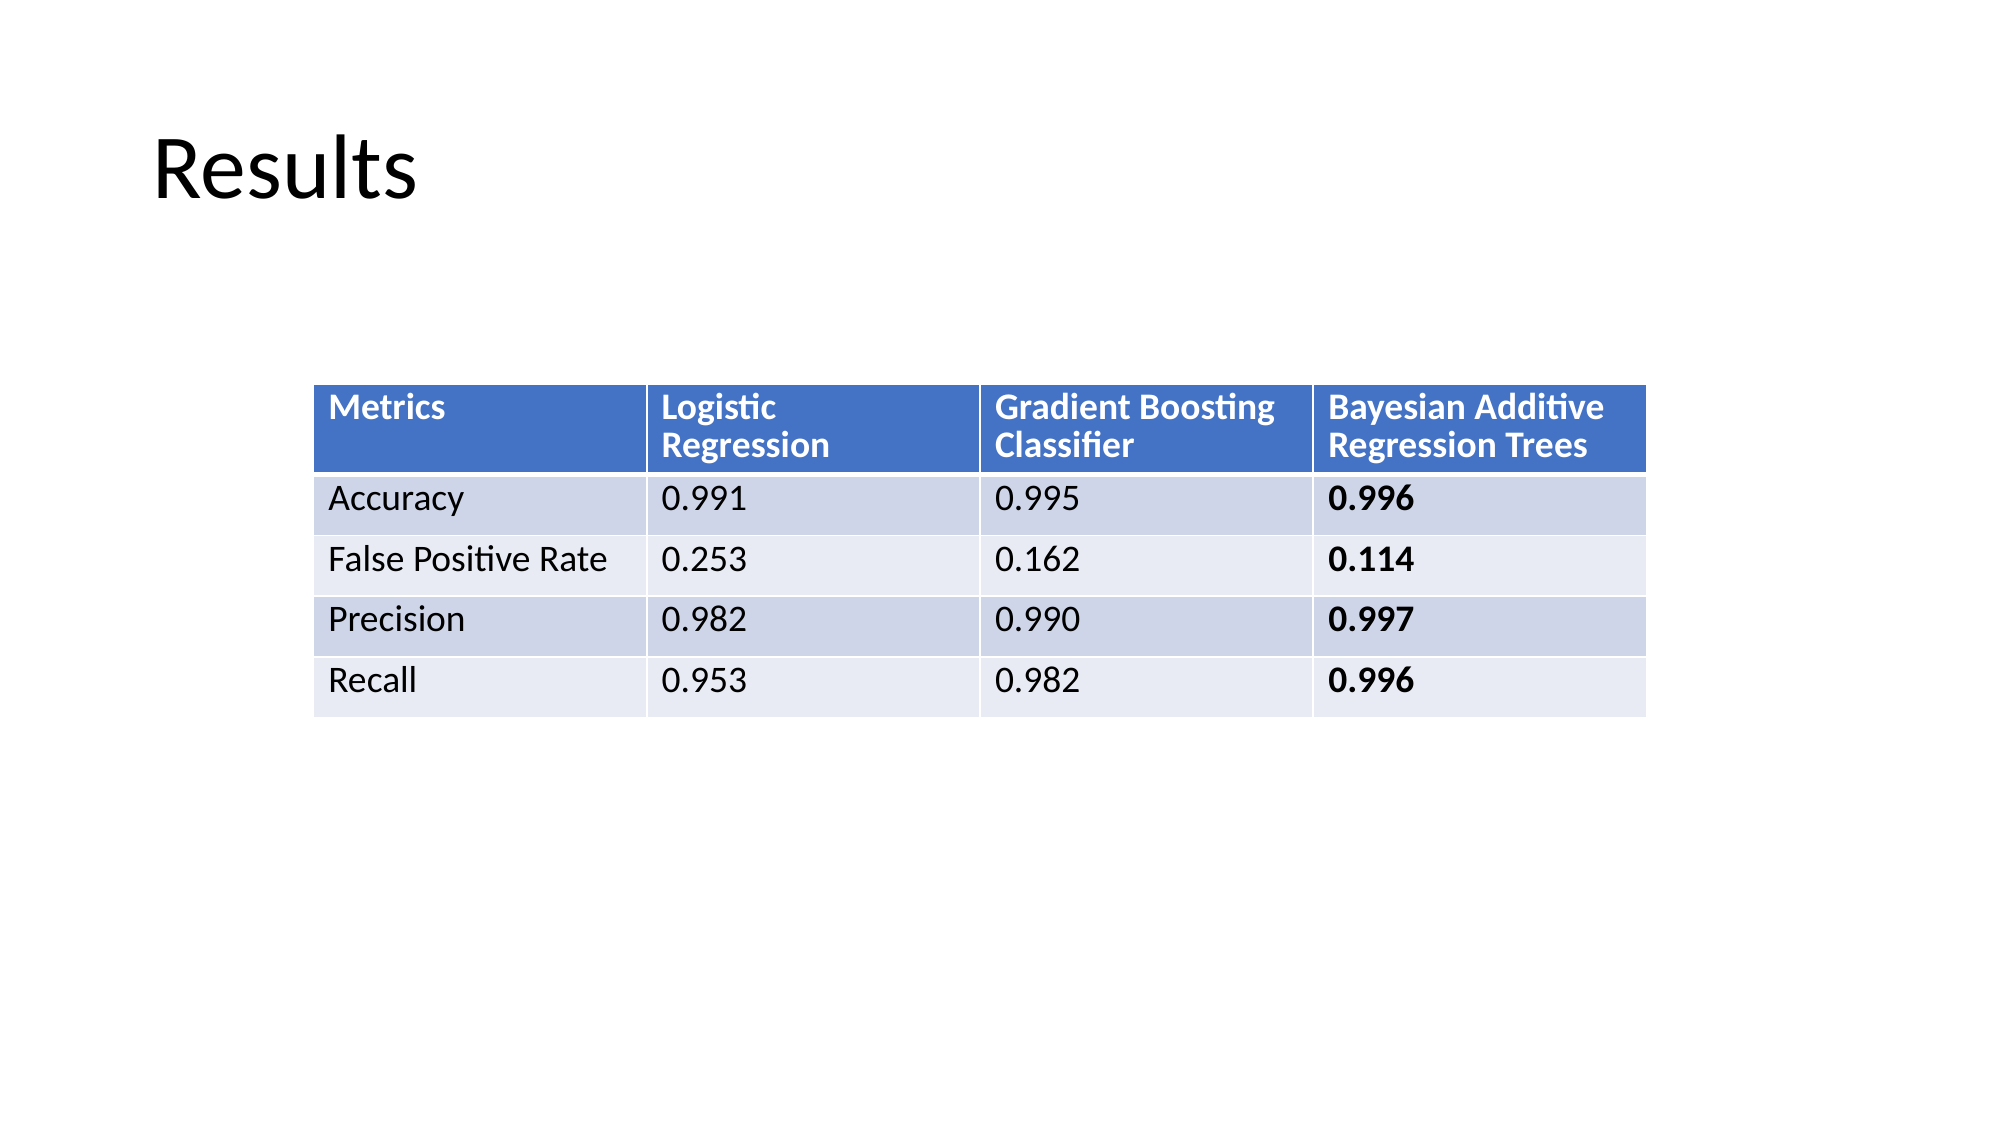

# Results
| Metrics | Logistic Regression | Gradient Boosting Classifier | Bayesian Additive Regression Trees |
| --- | --- | --- | --- |
| Accuracy | 0.991 | 0.995 | 0.996 |
| False Positive Rate | 0.253 | 0.162 | 0.114 |
| Precision | 0.982 | 0.990 | 0.997 |
| Recall | 0.953 | 0.982 | 0.996 |